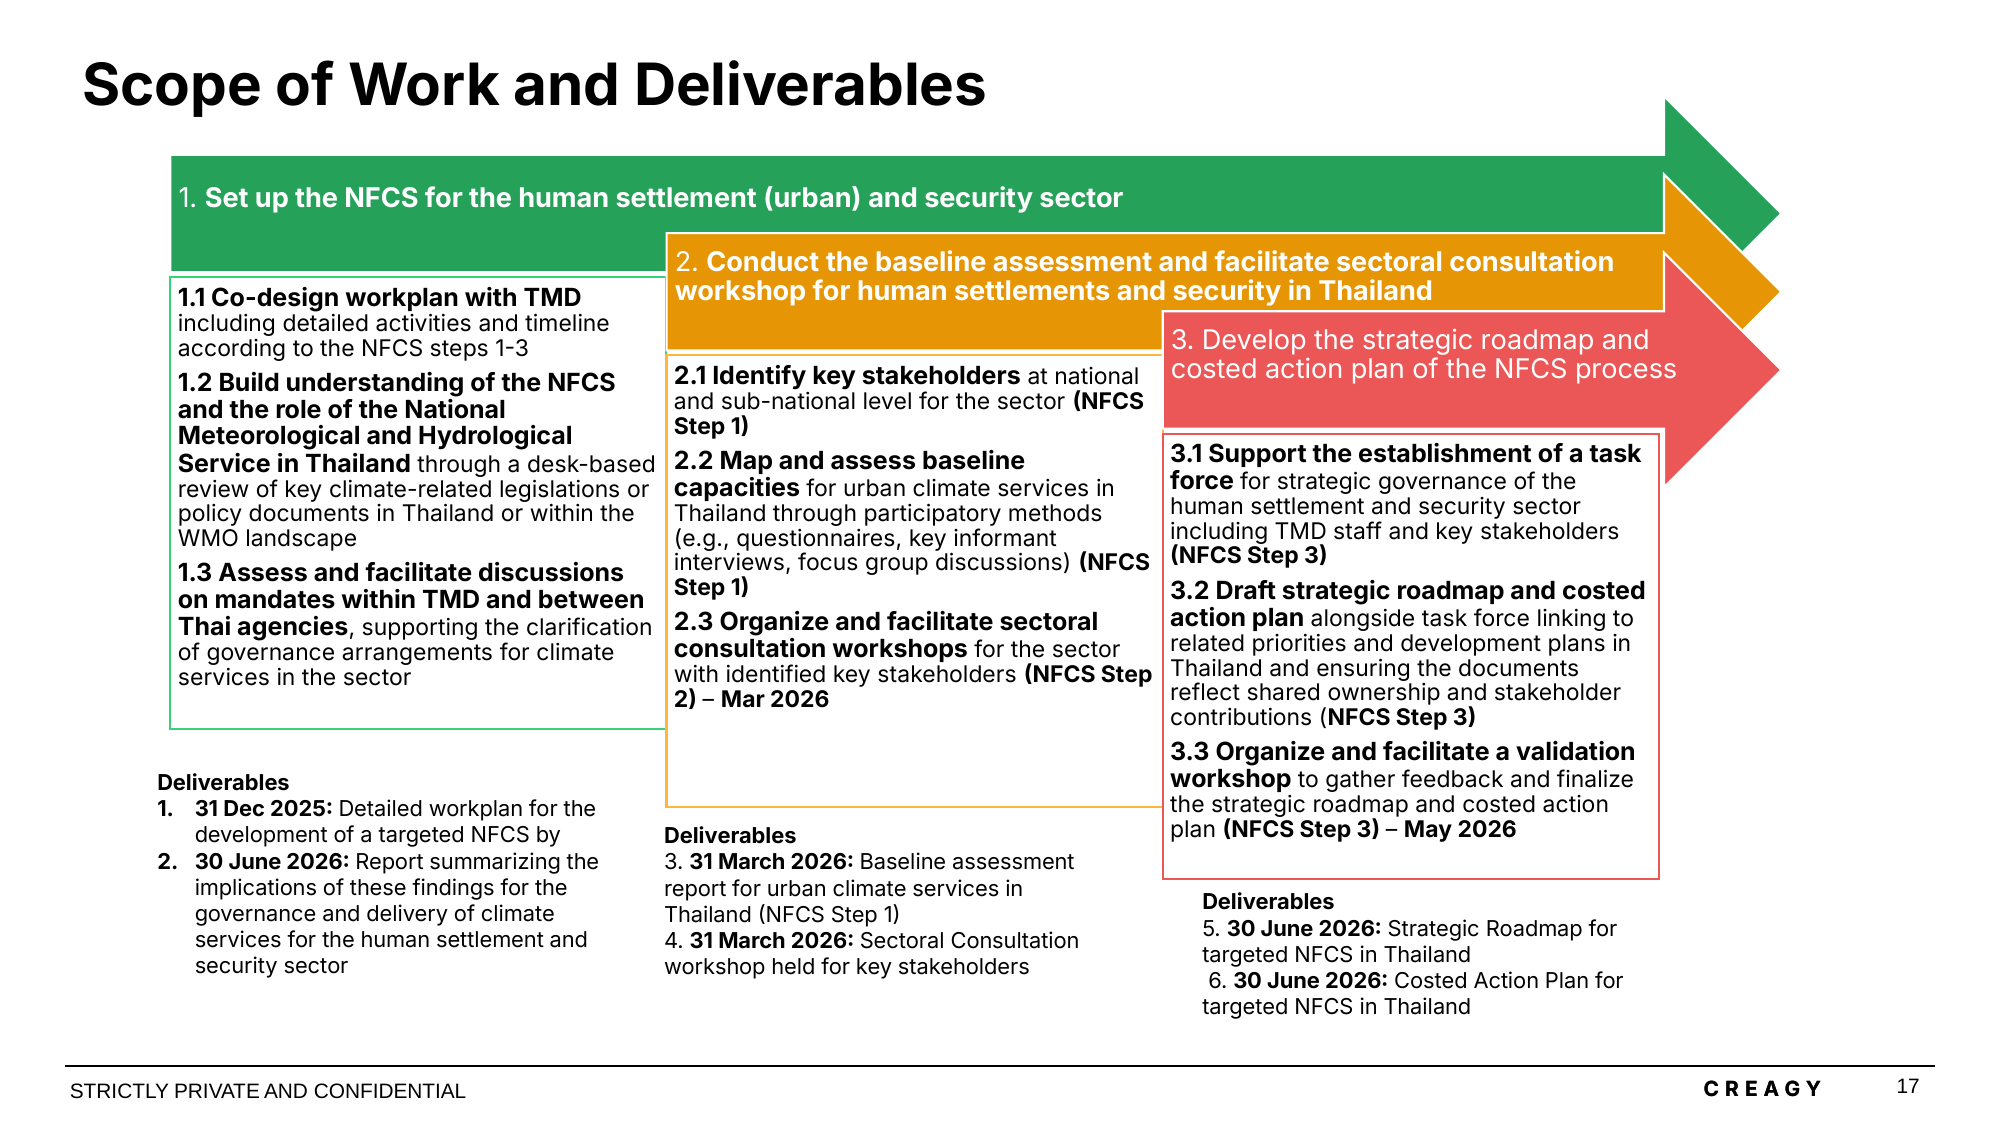

Scope of Work and Deliverables
1. Set up the NFCS for the human settlement (urban) and security sector
1.1 Co-design workplan with TMD including detailed activities and timeline according to the NFCS steps 1-3
1.2 Build understanding of the NFCS and the role of the National Meteorological and Hydrological Service in Thailand through a desk-based review of key climate-related legislations or policy documents in Thailand or within the WMO landscape
1.3 Assess and facilitate discussions on mandates within TMD and between Thai agencies, supporting the clarification of governance arrangements for climate services in the sector
2. Conduct the baseline assessment and facilitate sectoral consultation workshop for human settlements and security in Thailand
2.1 Identify key stakeholders at national and sub-national level for the sector (NFCS Step 1)
2.2 Map and assess baseline capacities for urban climate services in Thailand through participatory methods (e.g., questionnaires, key informant interviews, focus group discussions) (NFCS Step 1)
2.3 Organize and facilitate sectoral consultation workshops for the sector with identified key stakeholders (NFCS Step 2) – Mar 2026
3. Develop the strategic roadmap and costed action plan of the NFCS process
3.1 Support the establishment of a task force for strategic governance of the human settlement and security sector including TMD staff and key stakeholders (NFCS Step 3)
3.2 Draft strategic roadmap and costed action plan alongside task force linking to related priorities and development plans in Thailand and ensuring the documents reflect shared ownership and stakeholder contributions (NFCS Step 3)
3.3 Organize and facilitate a validation workshop to gather feedback and finalize the strategic roadmap and costed action plan (NFCS Step 3) – May 2026
Deliverables
31 Dec 2025: Detailed workplan for the development of a targeted NFCS by
30 June 2026: Report summarizing the implications of these findings for the governance and delivery of climate services for the human settlement and security sector
Deliverables
3. 31 March 2026: Baseline assessment report for urban climate services in Thailand (NFCS Step 1)
4. 31 March 2026: Sectoral Consultation workshop held for key stakeholders
Deliverables
5. 30 June 2026: Strategic Roadmap for targeted NFCS in Thailand
 6. 30 June 2026: Costed Action Plan for targeted NFCS in Thailand
17